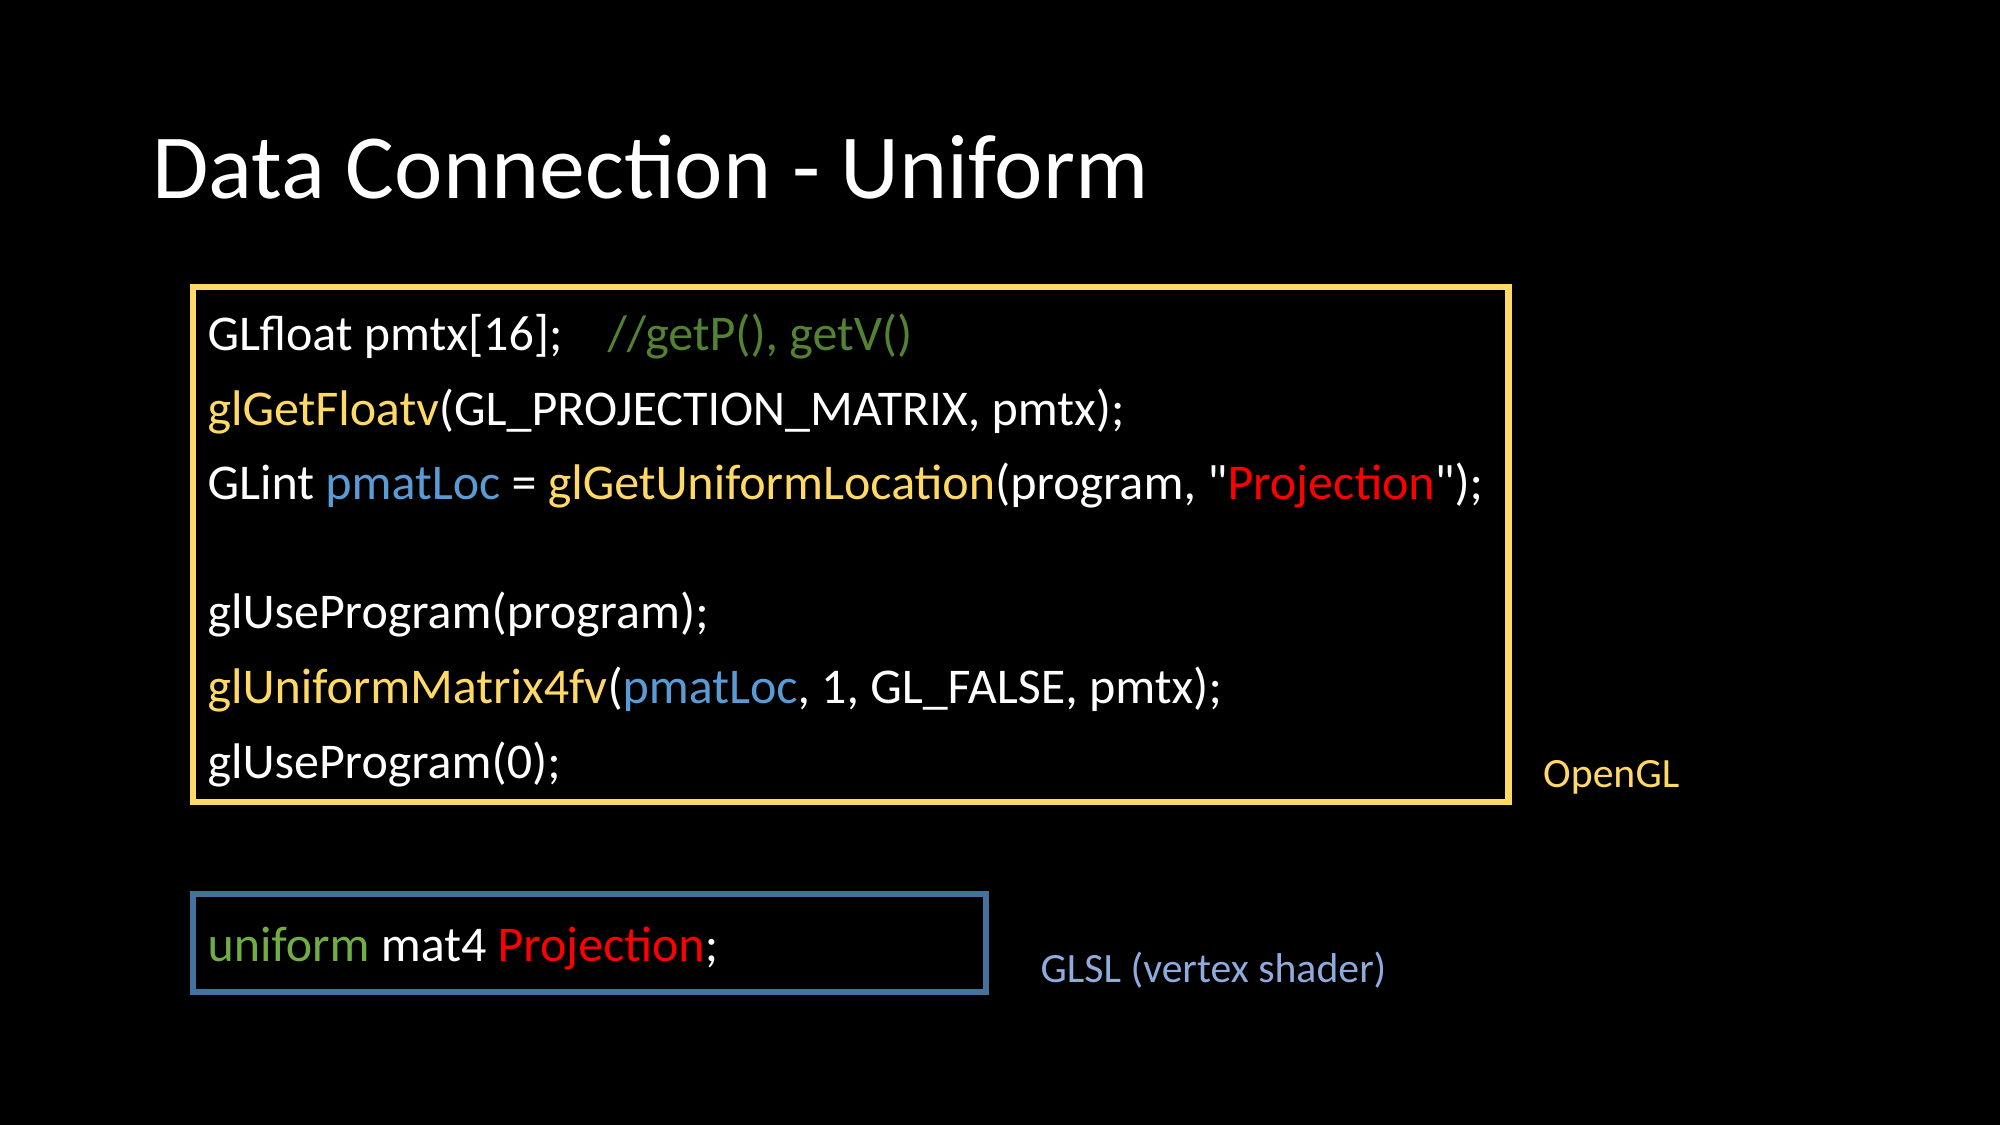

# Data Connection - Uniform

GLfloat pmtx[16];    //getP(), getV()
glGetFloatv(GL_PROJECTION_MATRIX, pmtx);
GLint pmatLoc = glGetUniformLocation(program, "Projection");
glUseProgram(program);
glUniformMatrix4fv(pmatLoc, 1, GL_FALSE, pmtx);
glUseProgram(0);
uniform mat4 Projection;
OpenGL

GLSL (vertex shader)